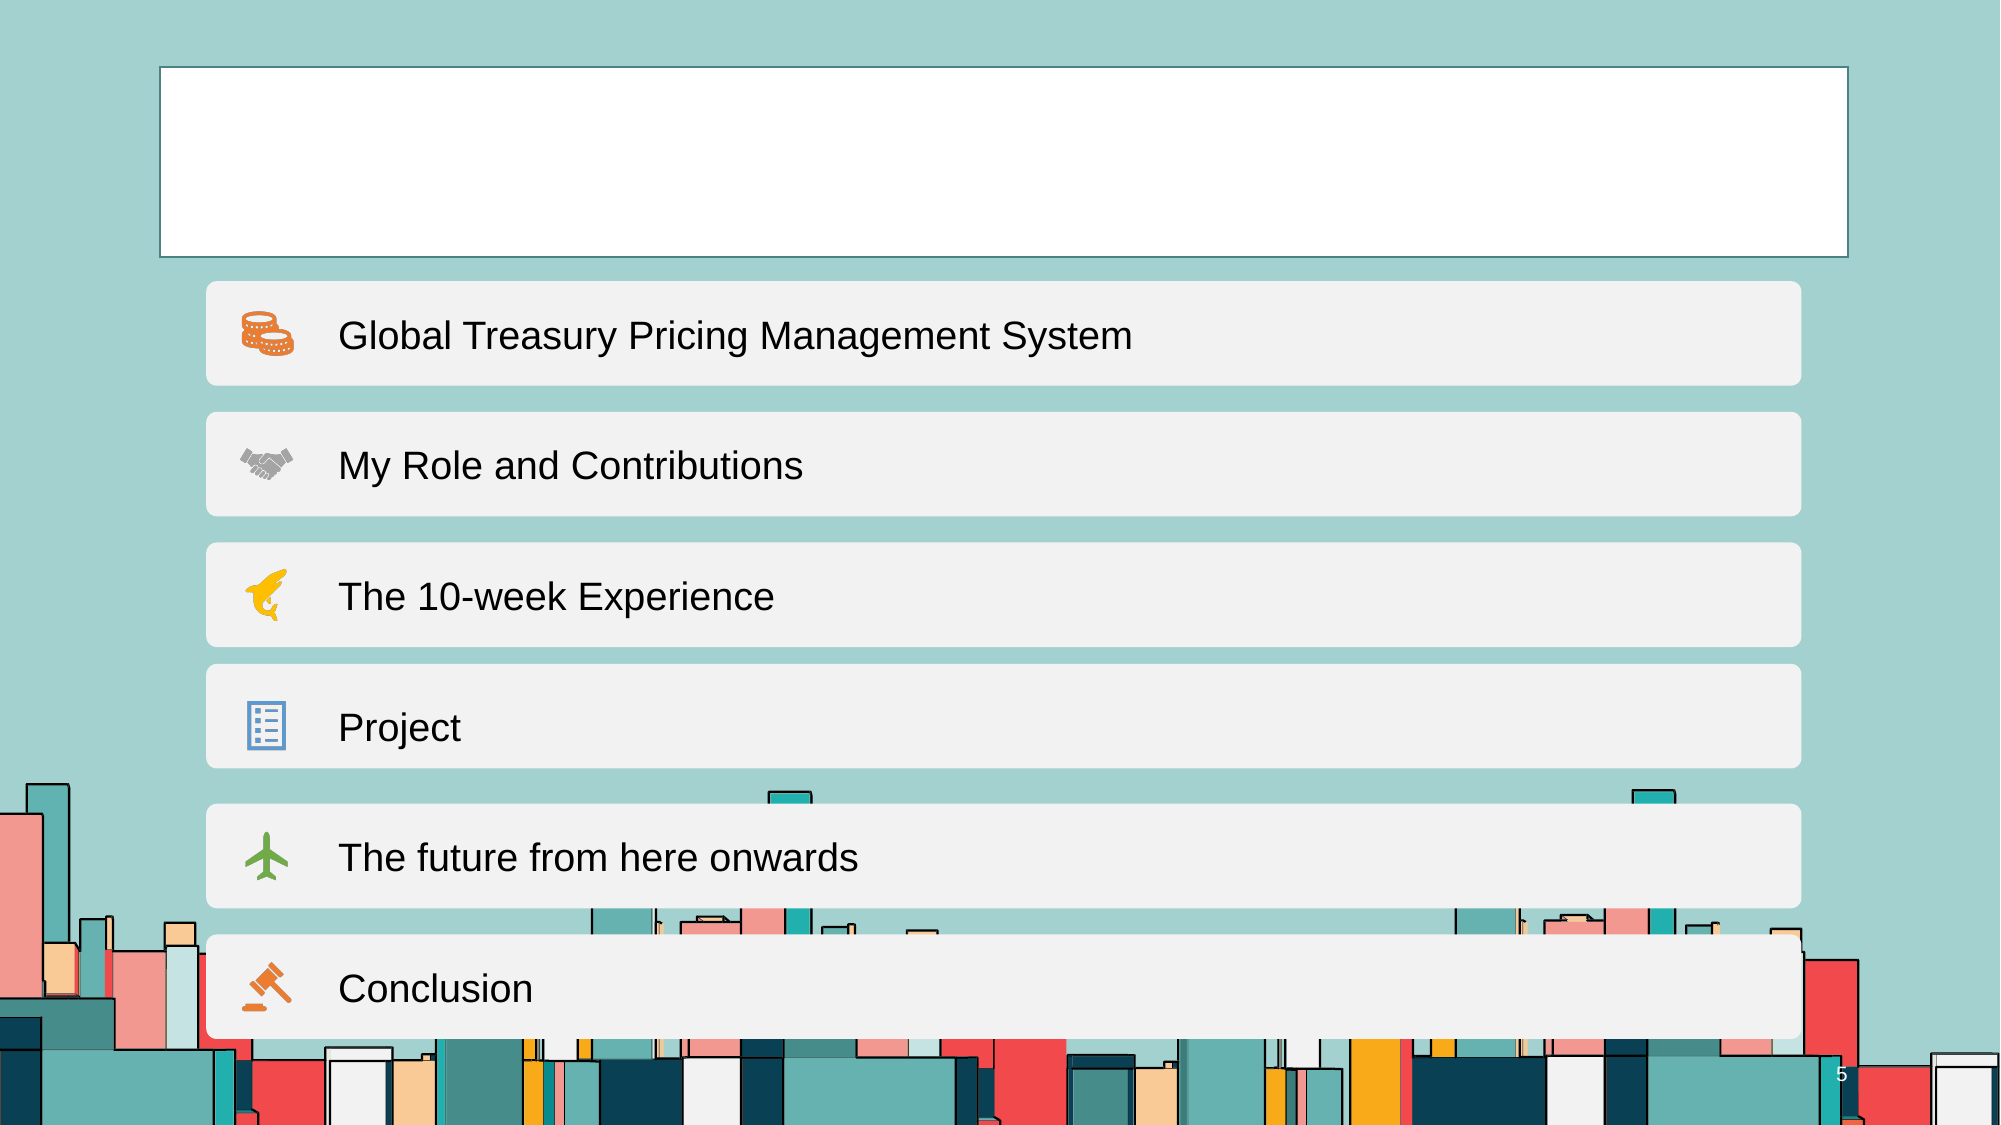

#

Global Treasury Pricing Management System
My Role and Contributions
The 10-week Experience
Project
The future from here onwards
Conclusion
5